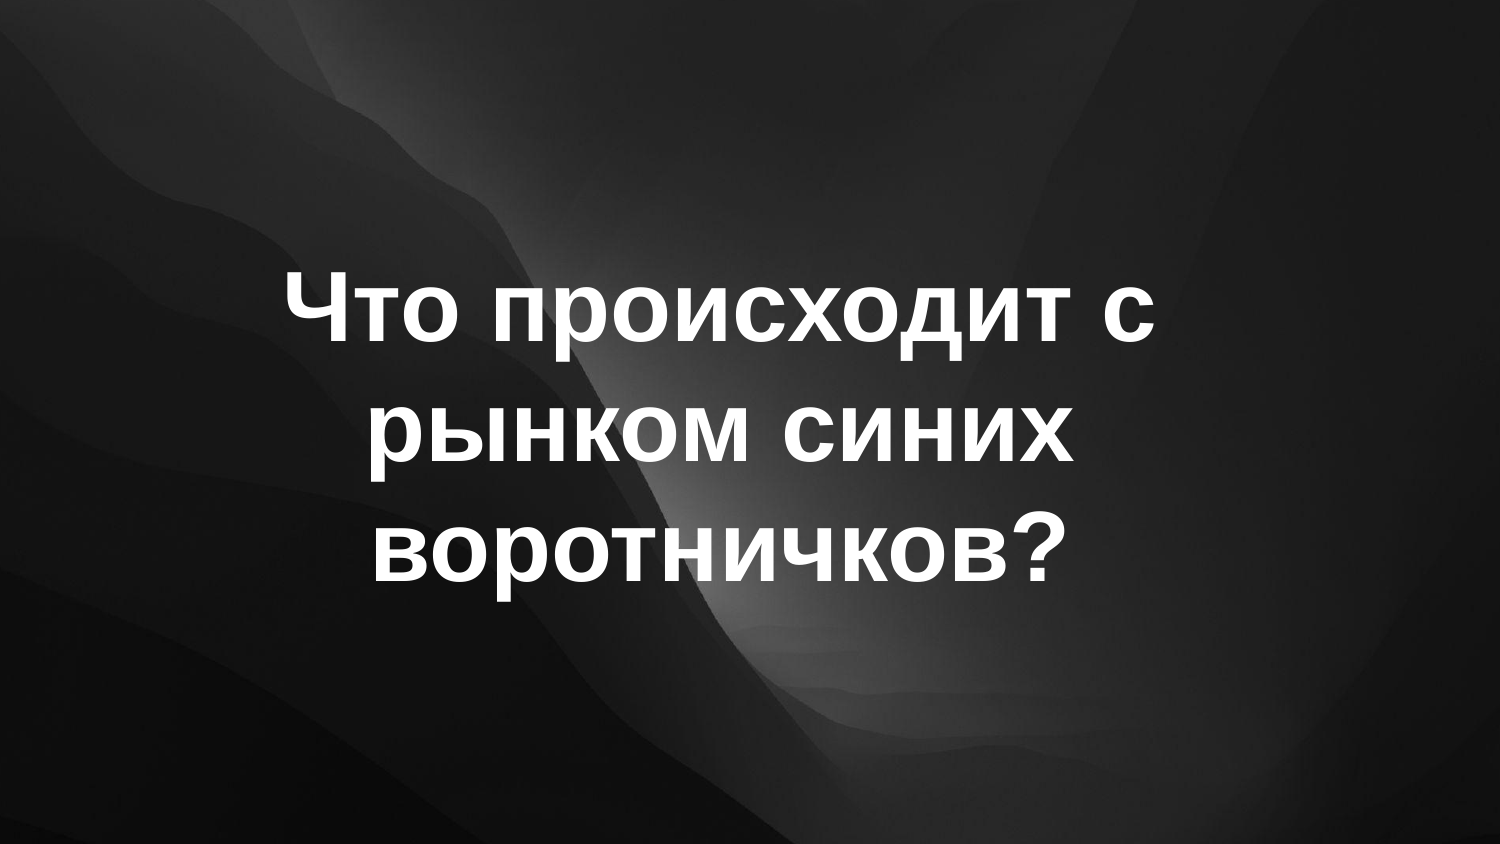

# Что происходит с рынком синих воротничков?